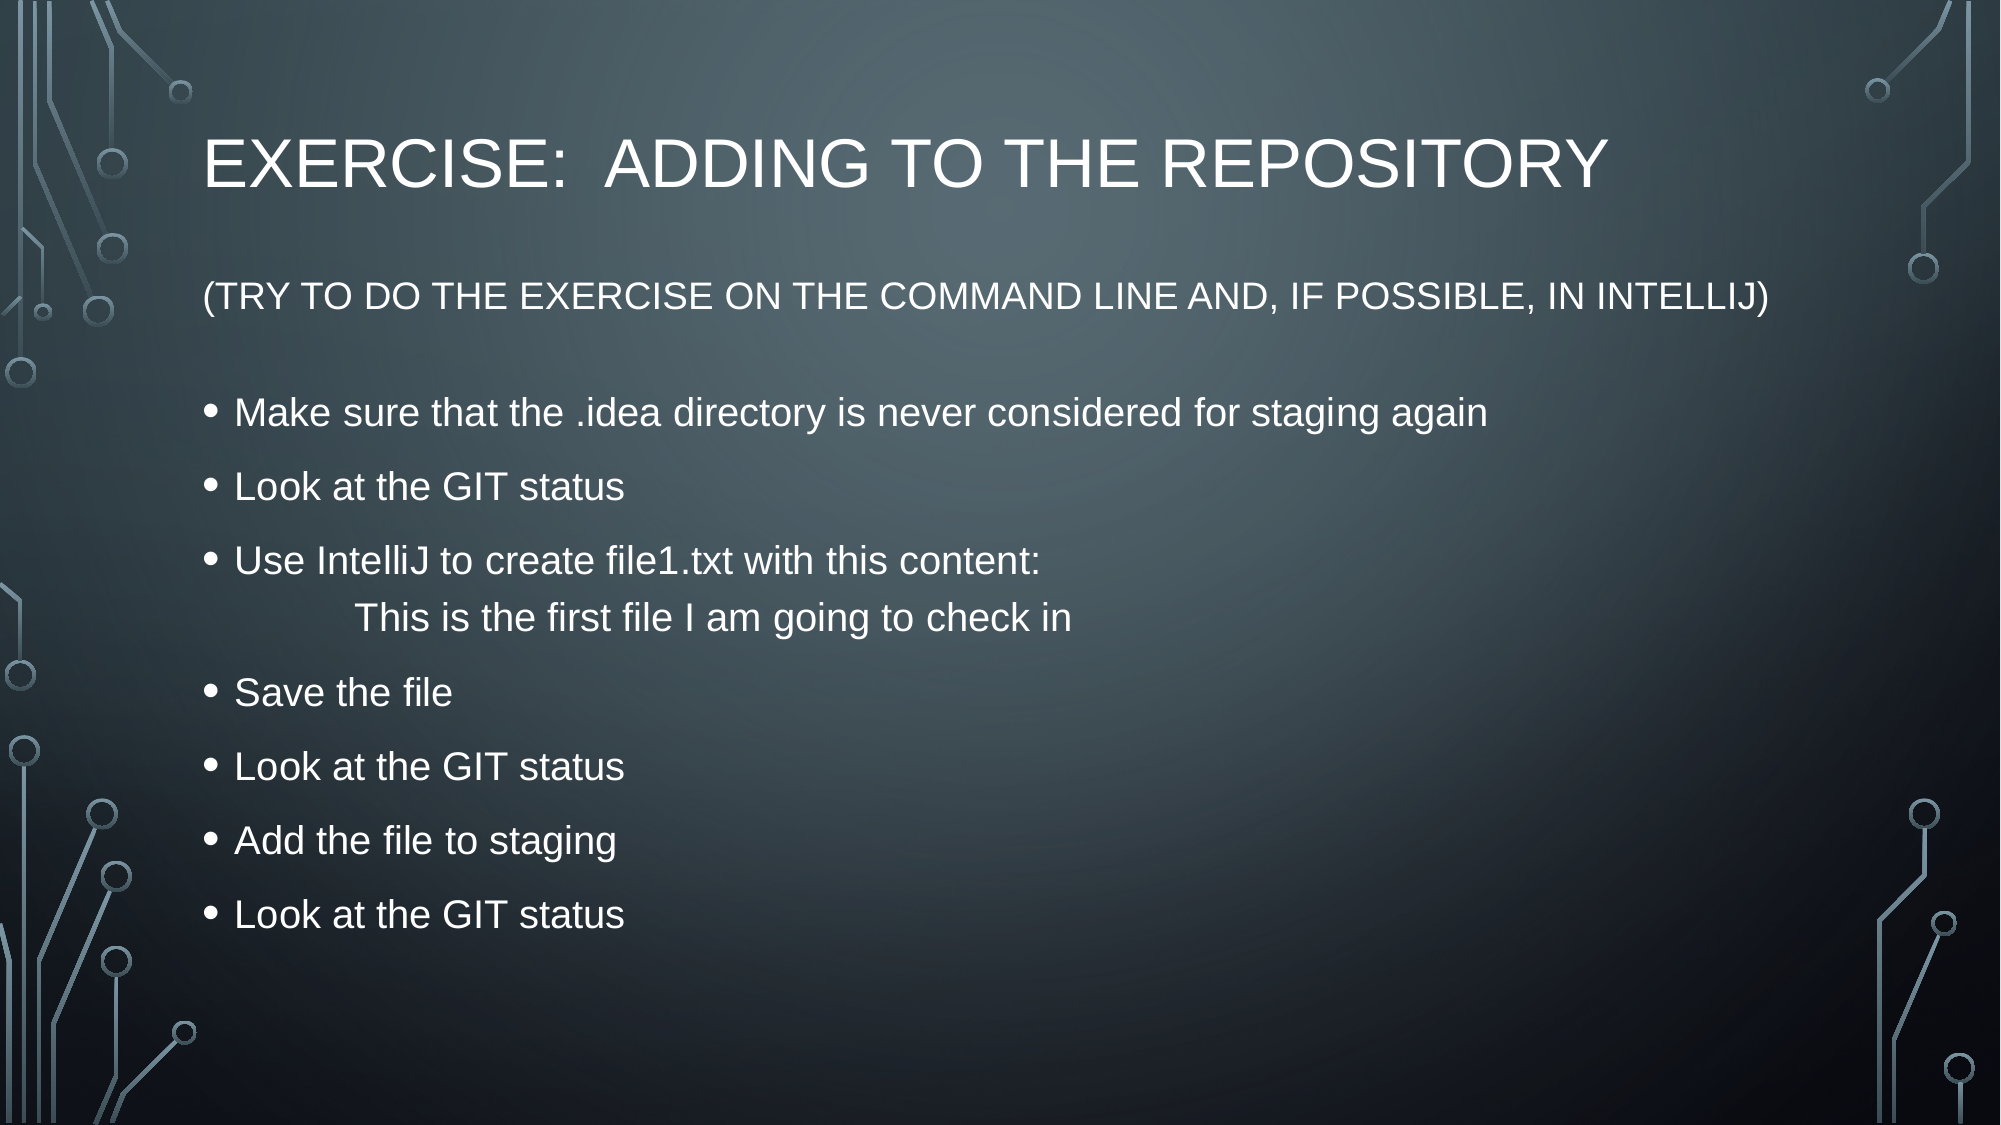

# Exercise:  Adding to the repository (Try to do the exercise on the command line and, if possible, in intelliJ)
Make sure that the .idea directory is never considered for staging again
Look at the GIT status
Use IntelliJ to create file1.txt with this content:
		This is the first file I am going to check in
Save the file
Look at the GIT status
Add the file to staging
Look at the GIT status